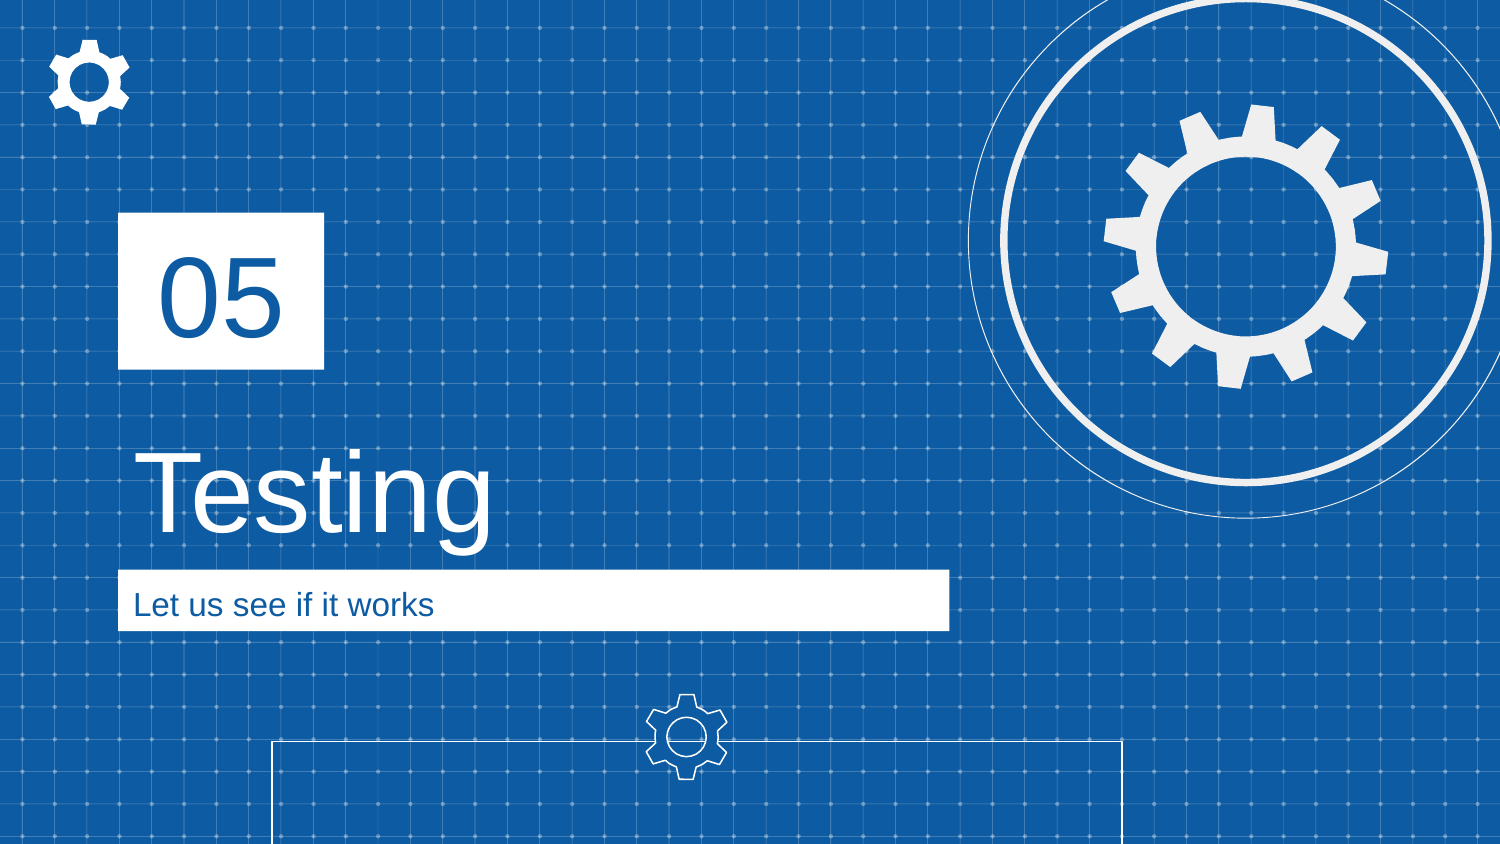

05
# Testing
Let us see if it works